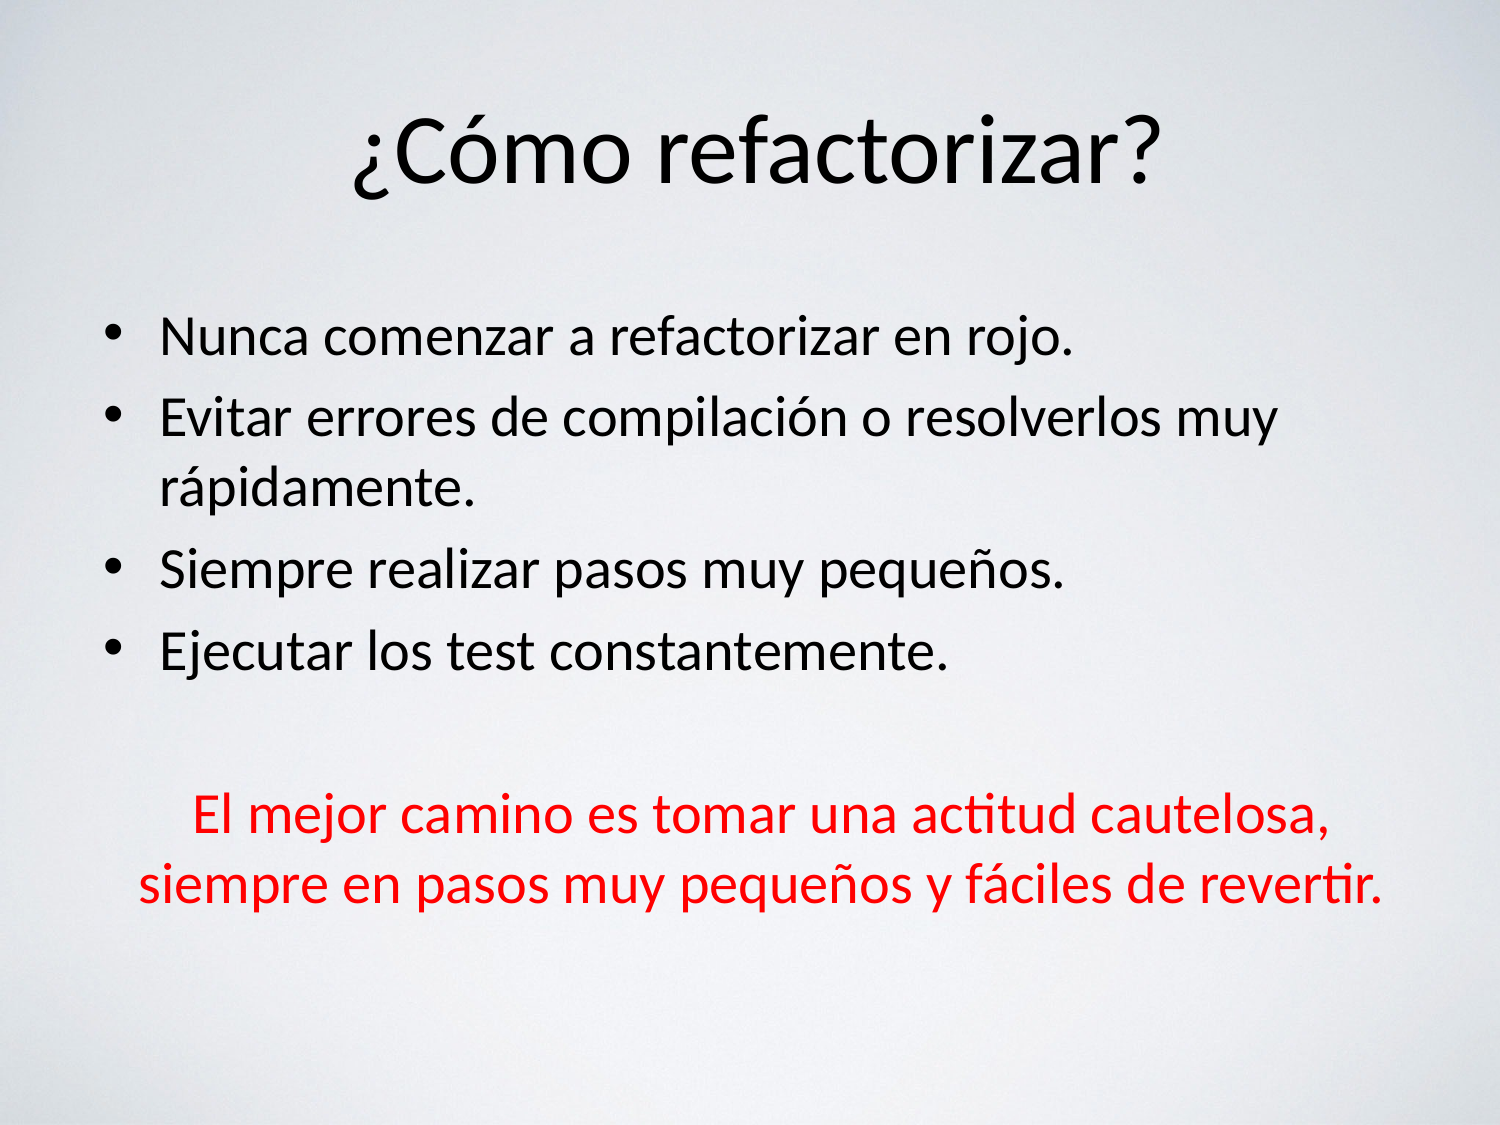

# ¿Cómo refactorizar?
Nunca comenzar a refactorizar en rojo.
Evitar errores de compilación o resolverlos muy rápidamente.
Siempre realizar pasos muy pequeños.
Ejecutar los test constantemente.

El mejor camino es tomar una actitud cautelosa, siempre en pasos muy pequeños y fáciles de revertir.